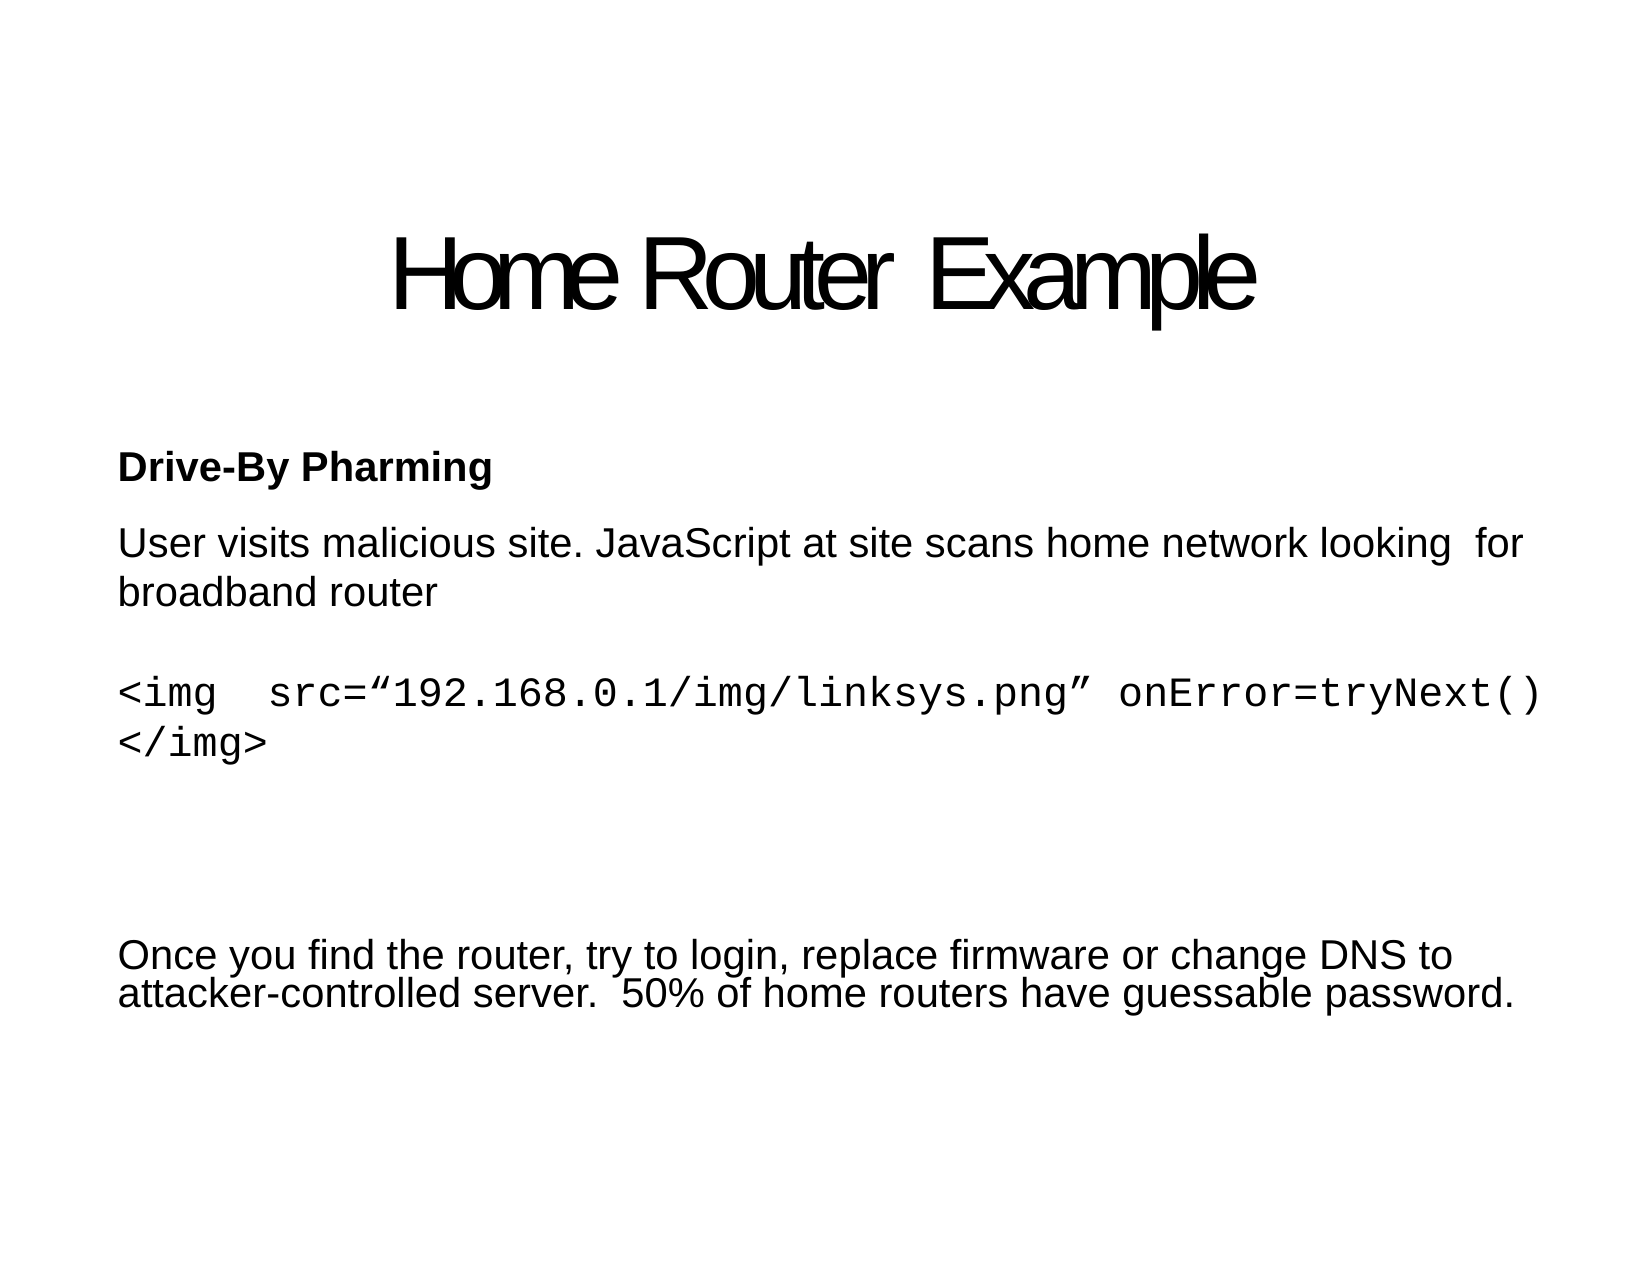

# Home Router Example
Drive-By Pharming
User visits malicious site. JavaScript at site scans home network looking  for broadband router

<img	src=“192.168.0.1/img/linksys.png” onError=tryNext()	</img>
Once you find the router, try to login, replace firmware or change DNS to attacker-controlled server.  50% of home routers have guessable password.